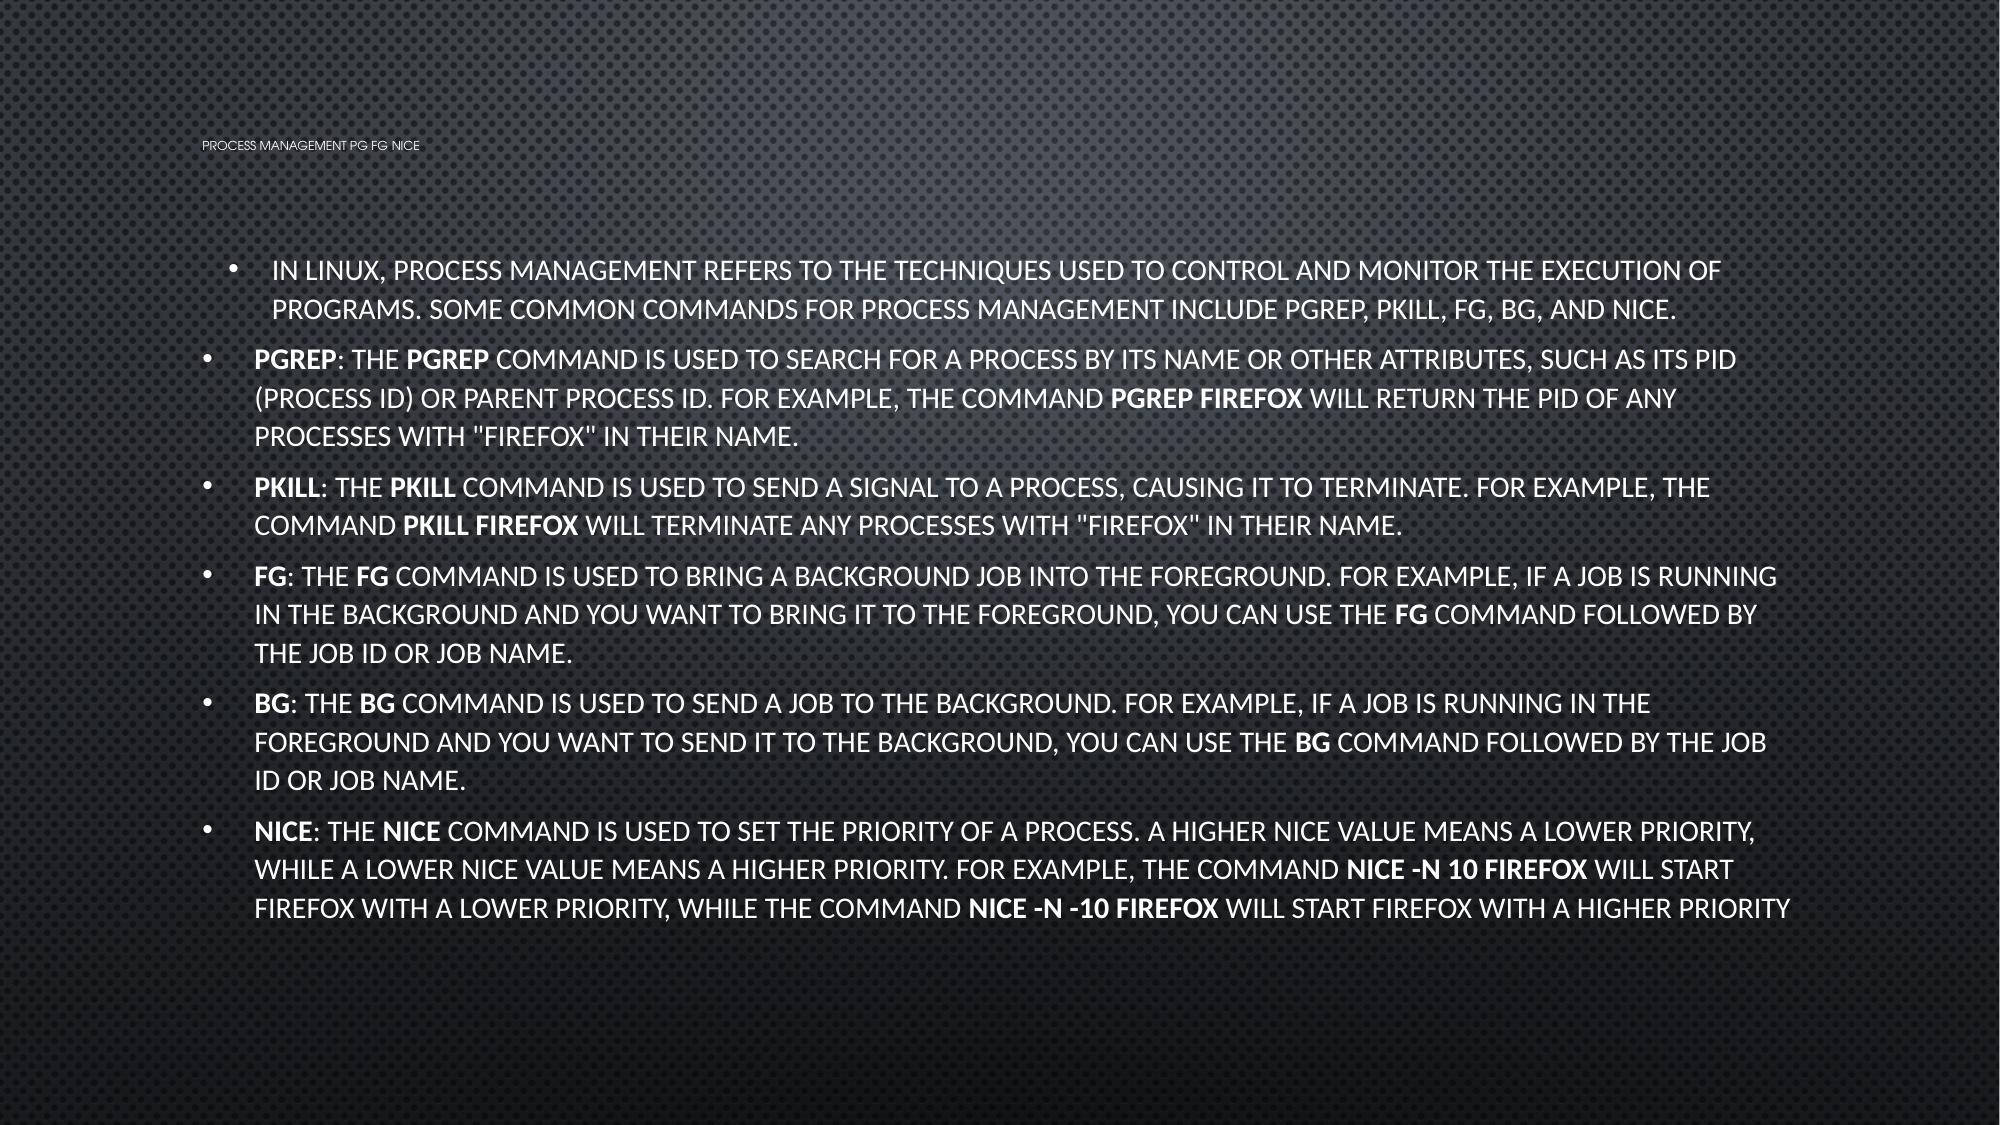

# PROCESS MANAGEMENT PG FG NICE

In Linux, process management refers to the techniques used to control and monitor the execution of programs. Some common commands for process management include pgrep, pkill, fg, bg, and nice.
pgrep: The pgrep command is used to search for a process by its name or other attributes, such as its PID (process ID) or parent process ID. For example, the command pgrep firefox will return the PID of any processes with "firefox" in their name.
pkill: The pkill command is used to send a signal to a process, causing it to terminate. For example, the command pkill firefox will terminate any processes with "firefox" in their name.
fg: The fg command is used to bring a background job into the foreground. For example, if a job is running in the background and you want to bring it to the foreground, you can use the fg command followed by the job ID or job name.
bg: The bg command is used to send a job to the background. For example, if a job is running in the foreground and you want to send it to the background, you can use the bg command followed by the job ID or job name.
nice: The nice command is used to set the priority of a process. A higher nice value means a lower priority, while a lower nice value means a higher priority. For example, the command nice -n 10 firefox will start Firefox with a lower priority, while the command nice -n -10 firefox will start Firefox with a higher priority